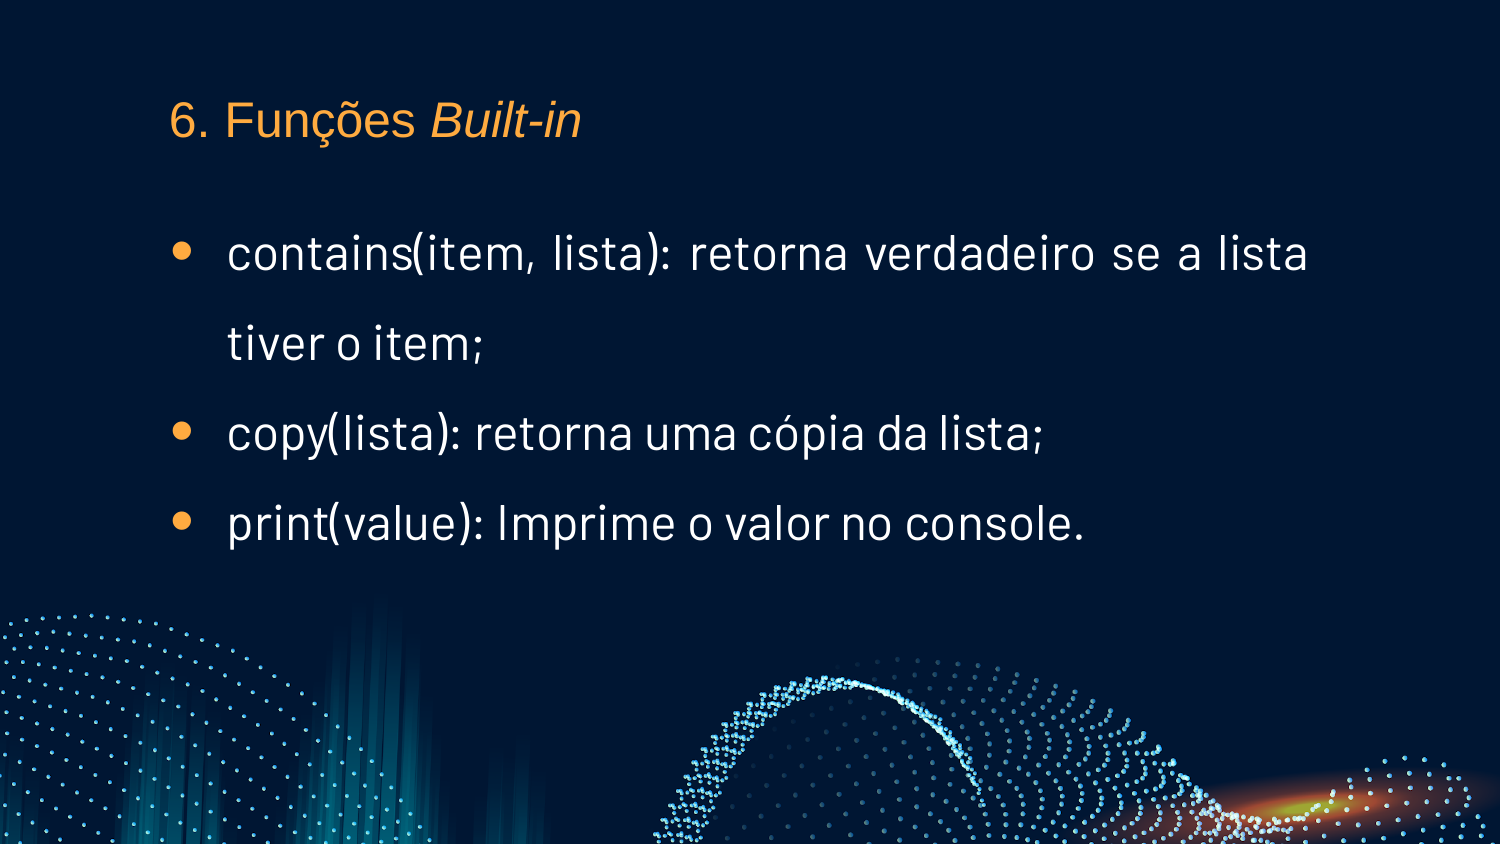

# 6. Funções Built-in
contains(item, lista): retorna verdadeiro se a lista tiver o item;
copy(lista): retorna uma cópia da lista;
print(value): Imprime o valor no console.